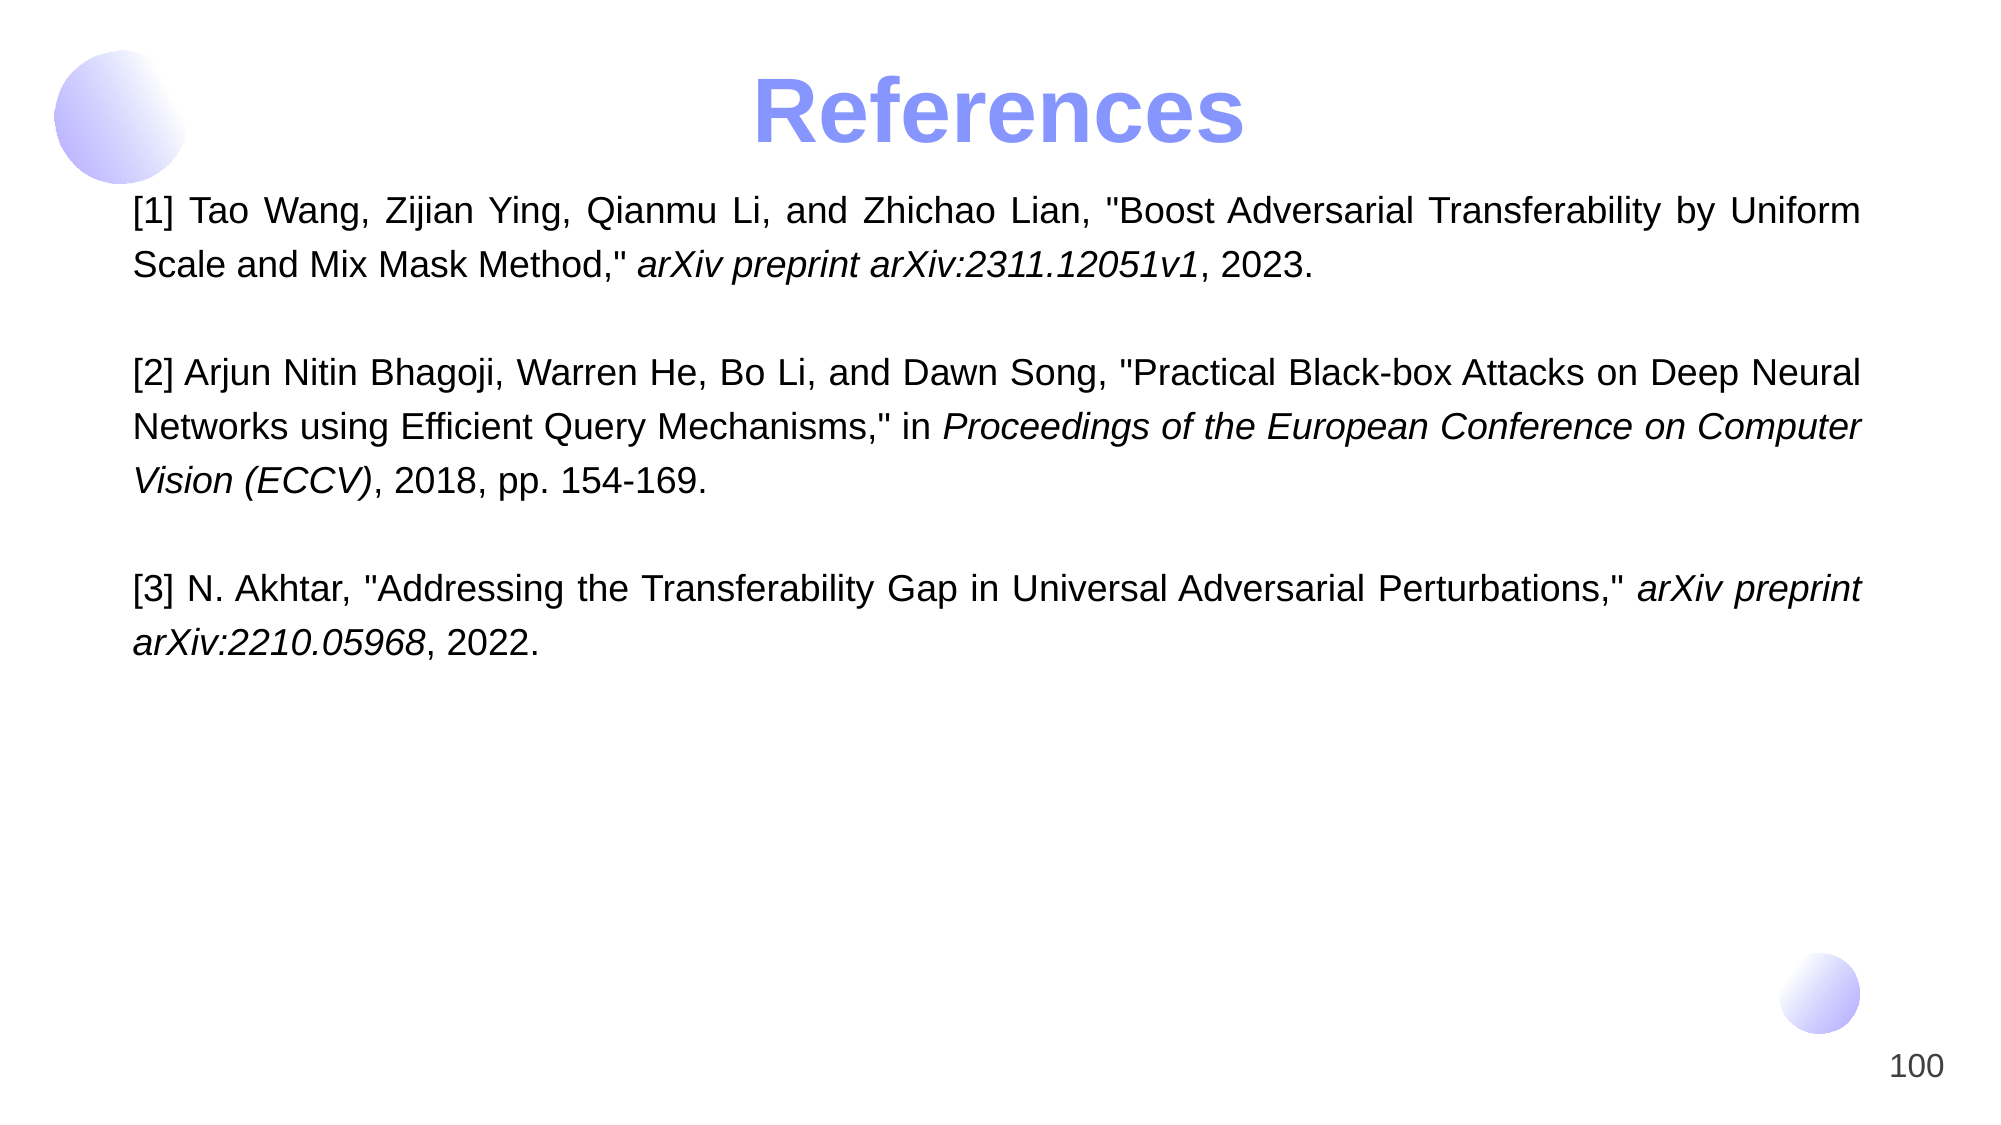

References

[1] Tao Wang, Zijian Ying, Qianmu Li, and Zhichao Lian, "Boost Adversarial Transferability by Uniform Scale and Mix Mask Method," arXiv preprint arXiv:2311.12051v1, 2023.

[2] Arjun Nitin Bhagoji, Warren He, Bo Li, and Dawn Song, "Practical Black-box Attacks on Deep Neural Networks using Efficient Query Mechanisms," in Proceedings of the European Conference on Computer Vision (ECCV), 2018, pp. 154-169.

[3] N. Akhtar, "Addressing the Transferability Gap in Universal Adversarial Perturbations," arXiv preprint arXiv:2210.05968, 2022.